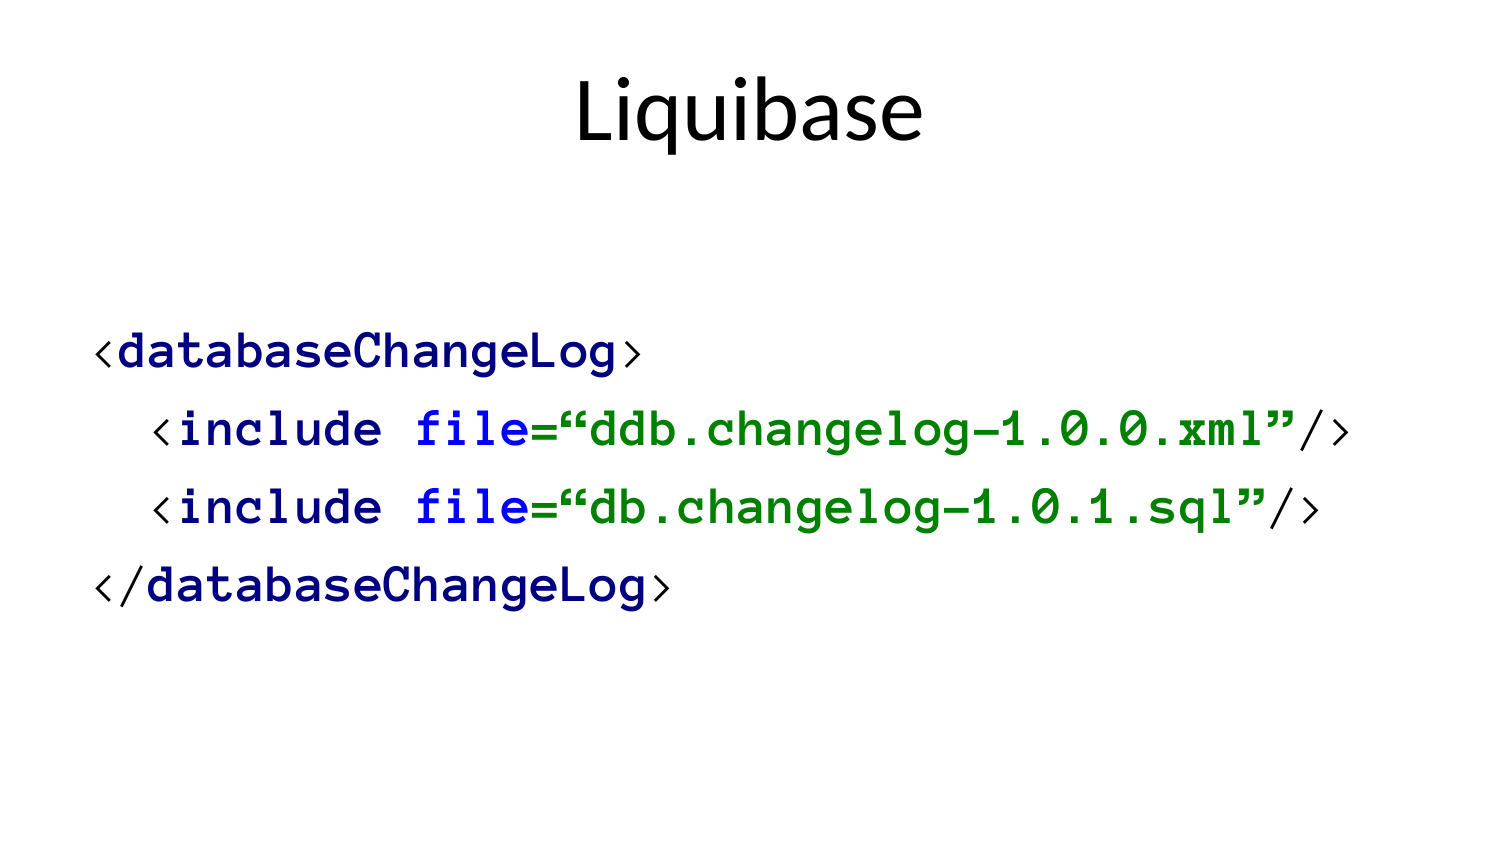

# Liquibase
<databaseChangeLog>
  <include file=“ddb.changelog-1.0.0.xml”/>
  <include file=“db.changelog-1.0.1.sql”/>
</databaseChangeLog>